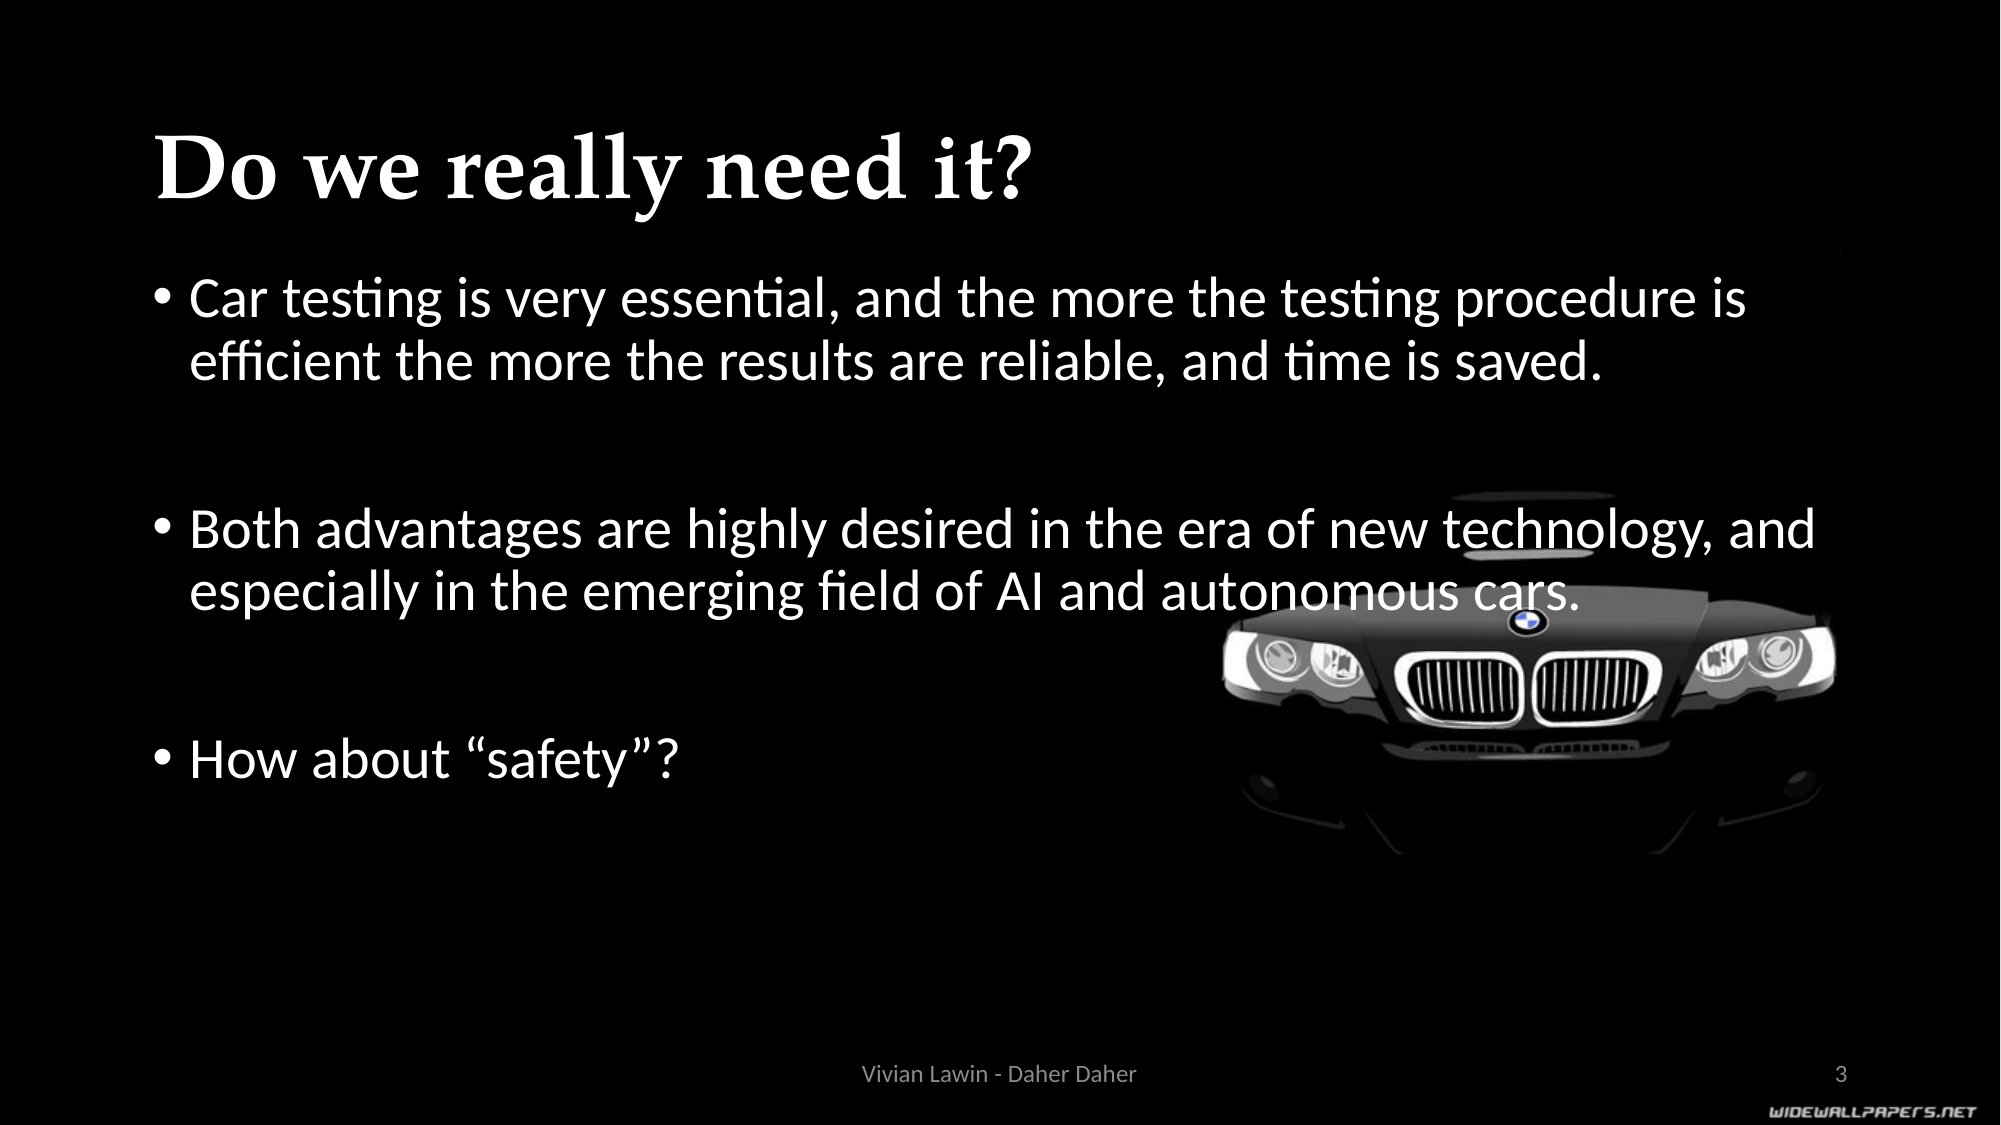

# Do we really need it?
Car testing is very essential, and the more the testing procedure is efficient the more the results are reliable, and time is saved.

Both advantages are highly desired in the era of new technology, and especially in the emerging field of AI and autonomous cars.

How about “safety”?
Vivian Lawin - Daher Daher
3